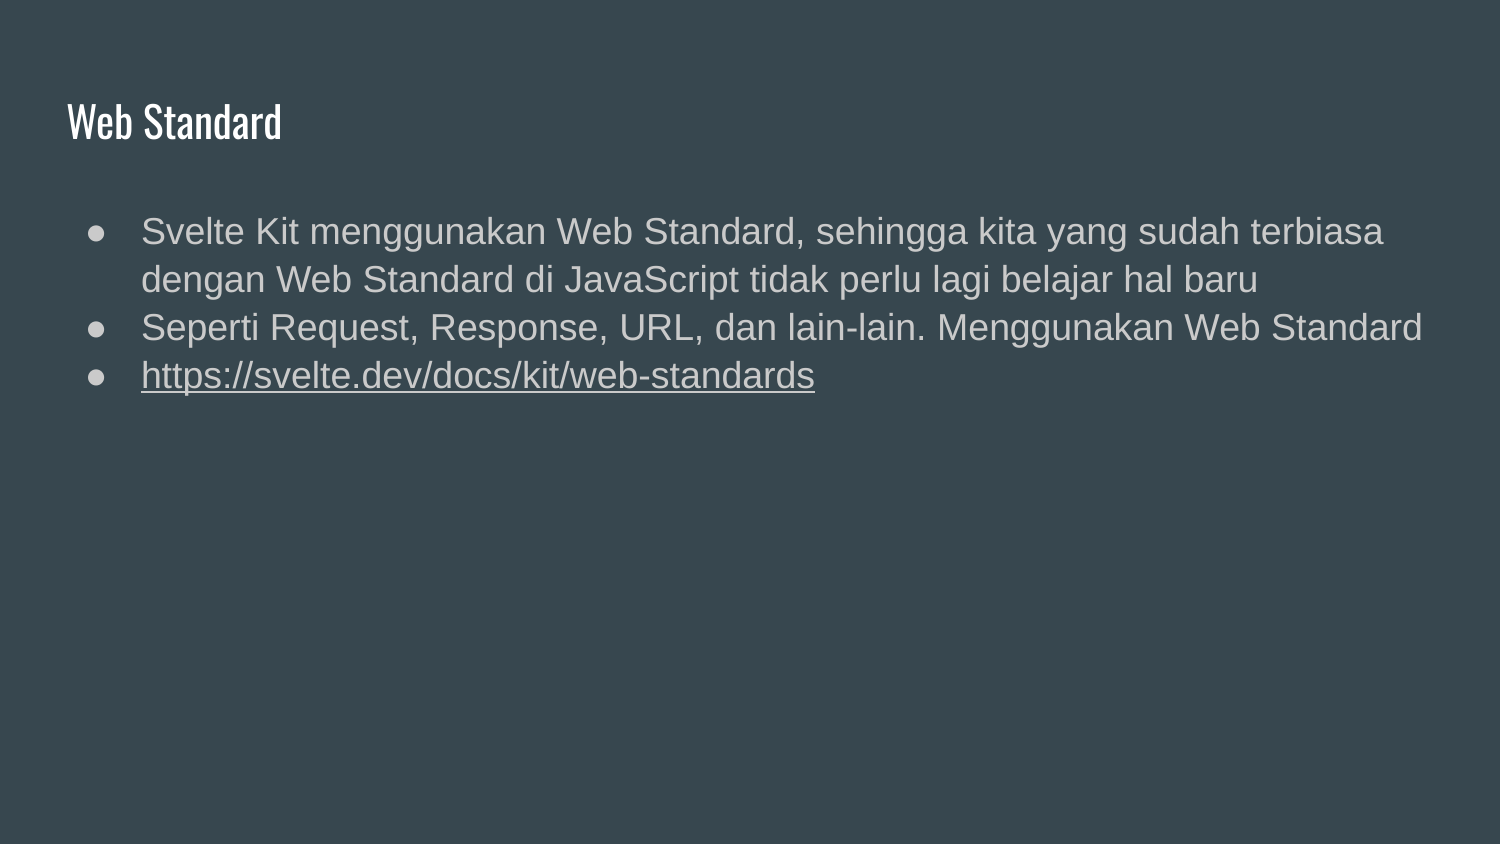

# Web Standard
Svelte Kit menggunakan Web Standard, sehingga kita yang sudah terbiasa dengan Web Standard di JavaScript tidak perlu lagi belajar hal baru
Seperti Request, Response, URL, dan lain-lain. Menggunakan Web Standard
https://svelte.dev/docs/kit/web-standards